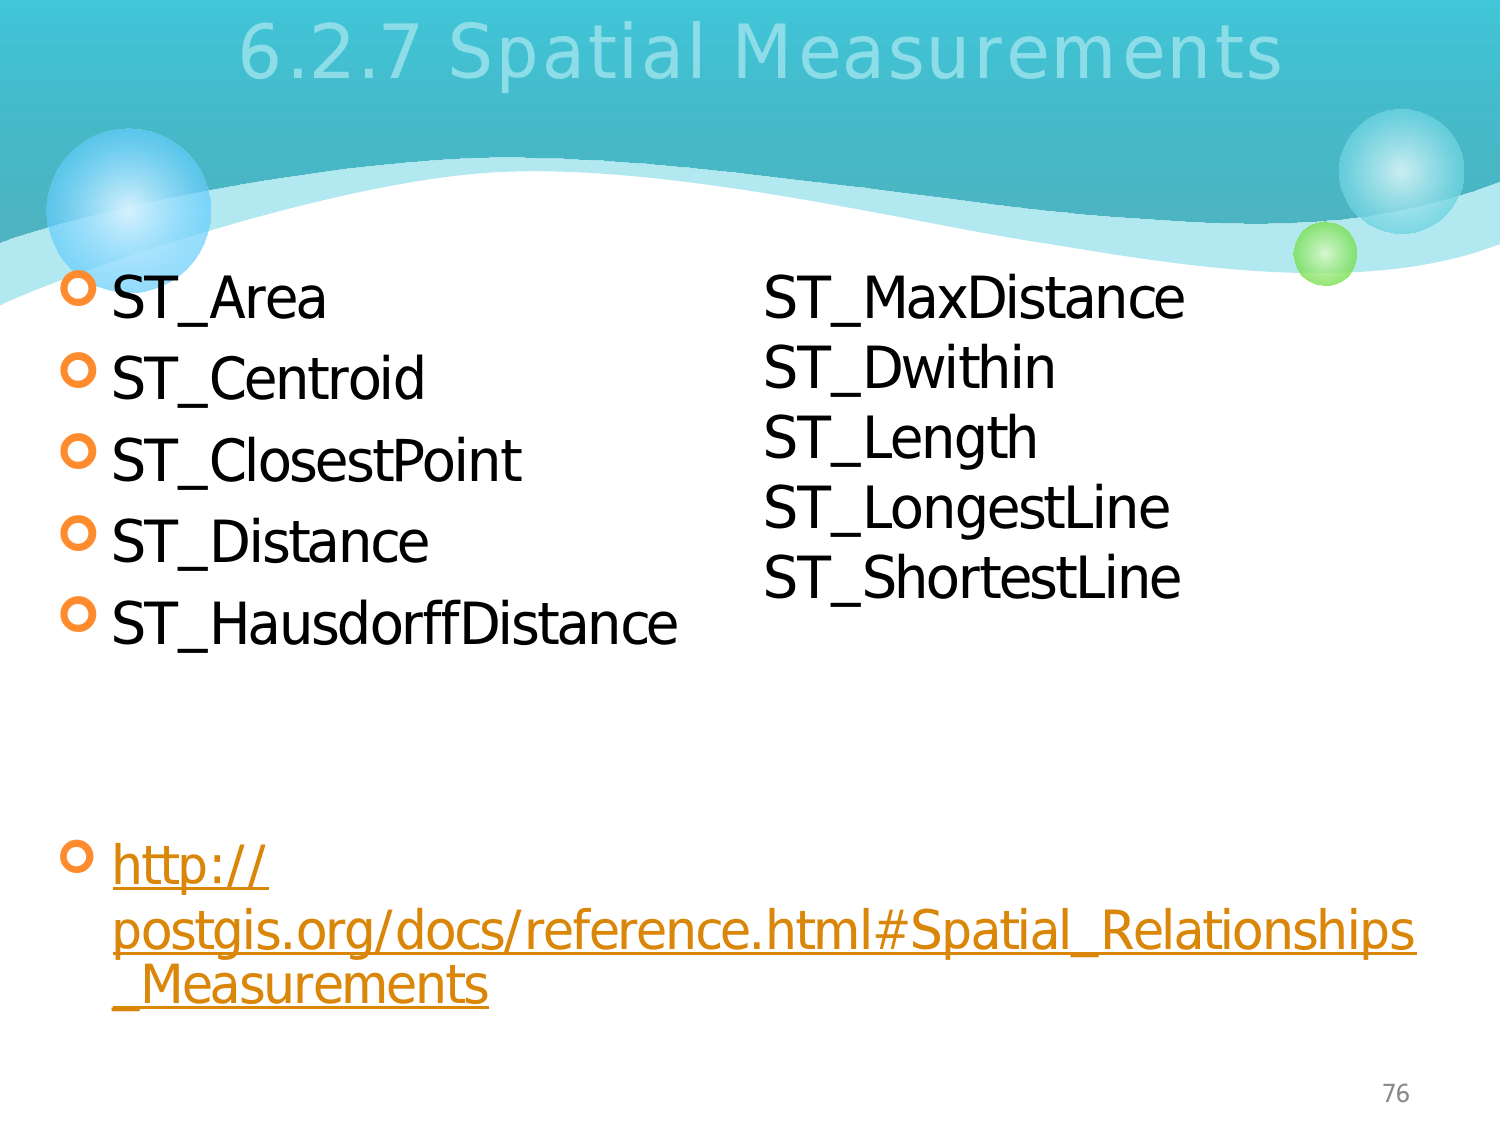

# 6.2.7 Spatial Measurements
ST_Area
ST_Centroid
ST_ClosestPoint
ST_Distance
ST_HausdorffDistance

http://postgis.org/docs/reference.html#Spatial_Relationships_Measurements
ST_MaxDistance
ST_Dwithin
ST_Length
ST_LongestLine
ST_ShortestLine
76